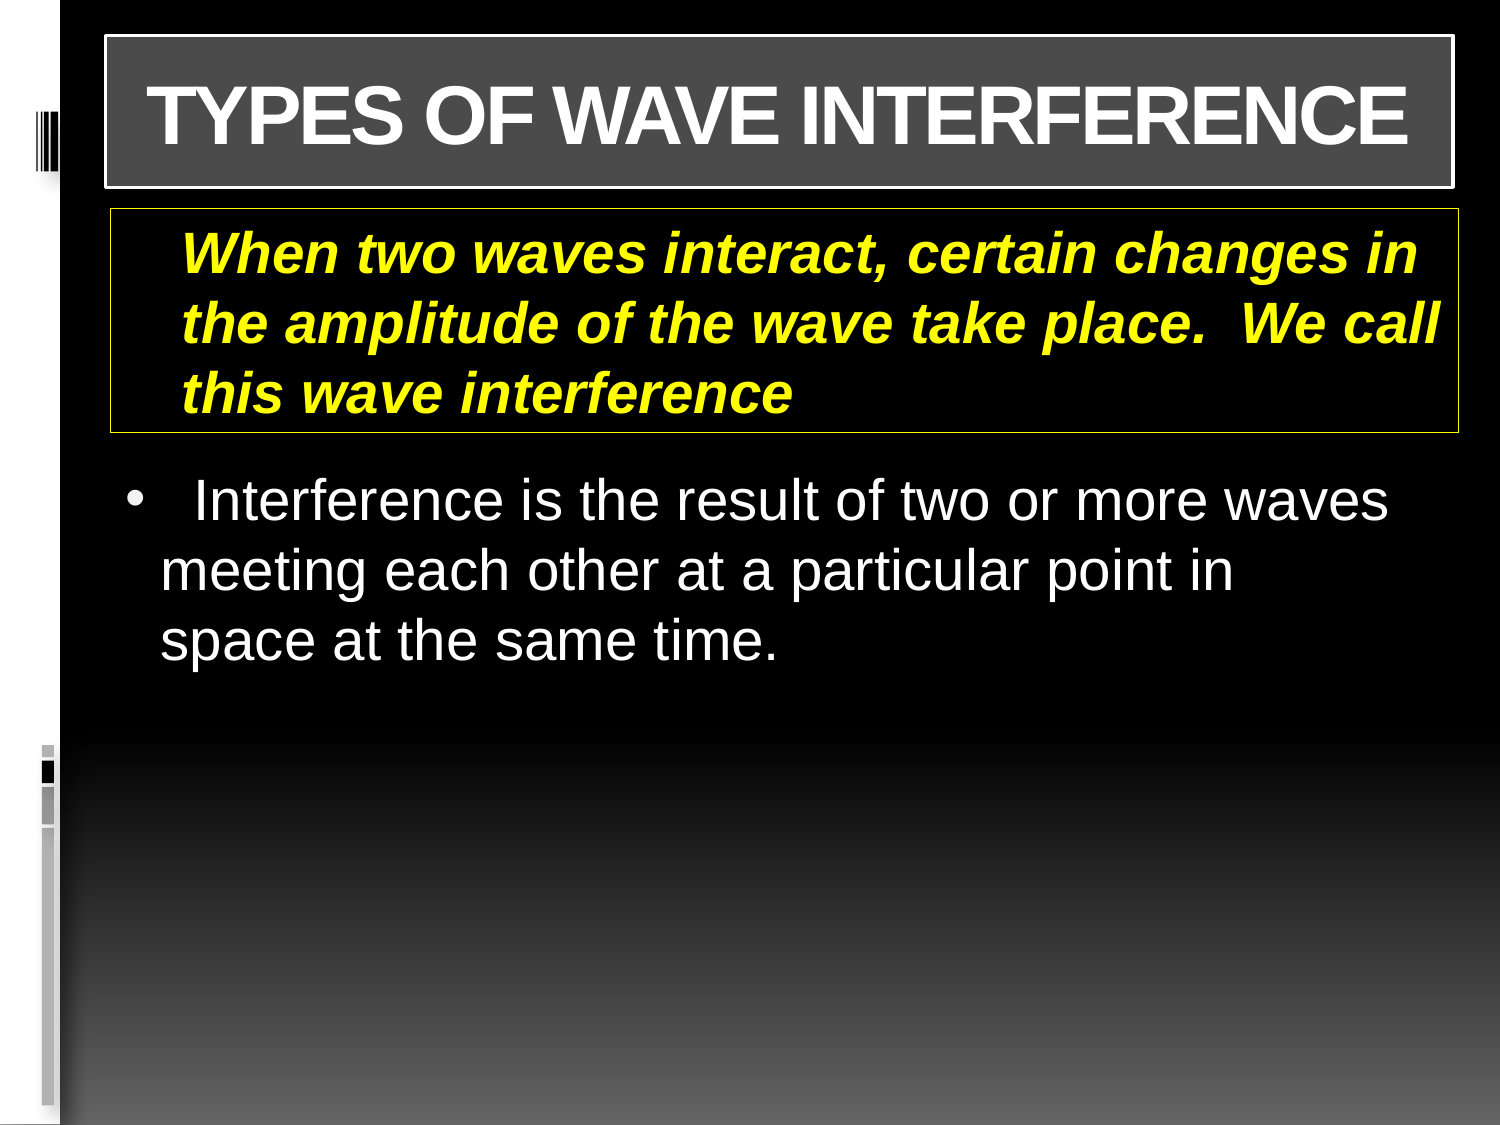

# TYPES OF WAVE INTERFERENCE
	When two waves interact, certain changes in the amplitude of the wave take place.  We call this wave interference
  Interference is the result of two or more waves meeting each other at a particular point in space at the same time.